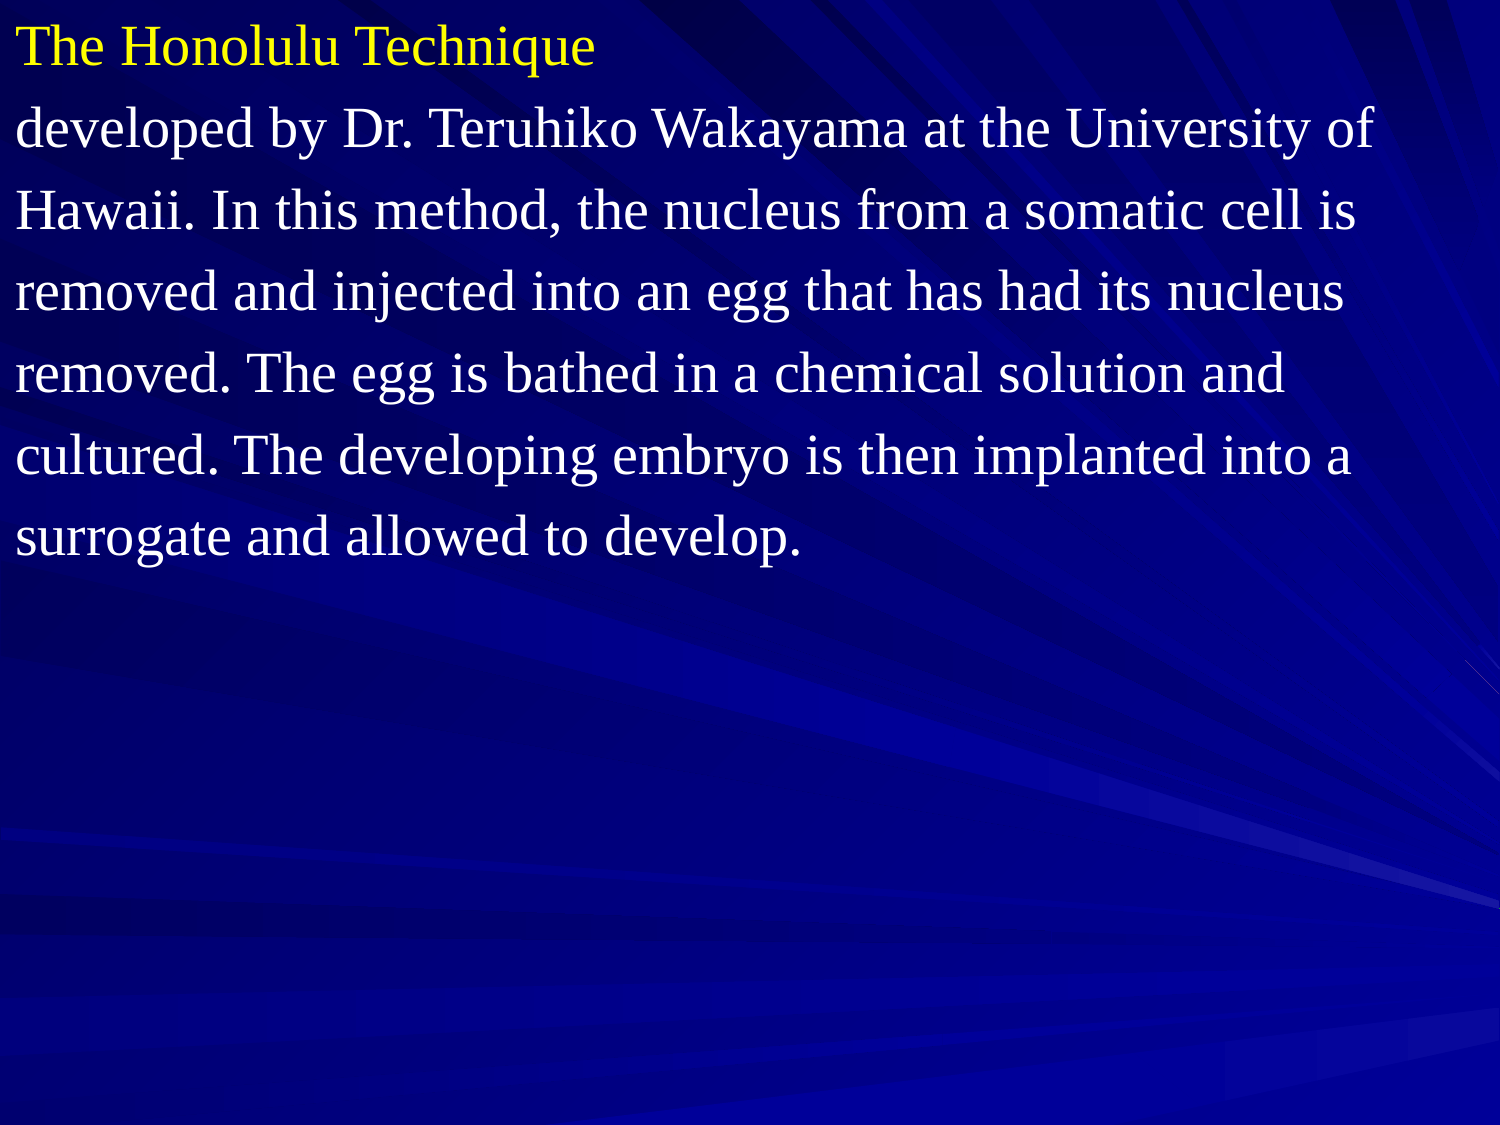

The Honolulu Technique
developed by Dr. Teruhiko Wakayama at the University of
Hawaii. In this method, the nucleus from a somatic cell is
removed and injected into an egg that has had its nucleus
removed. The egg is bathed in a chemical solution and
cultured. The developing embryo is then implanted into a
surrogate and allowed to develop.